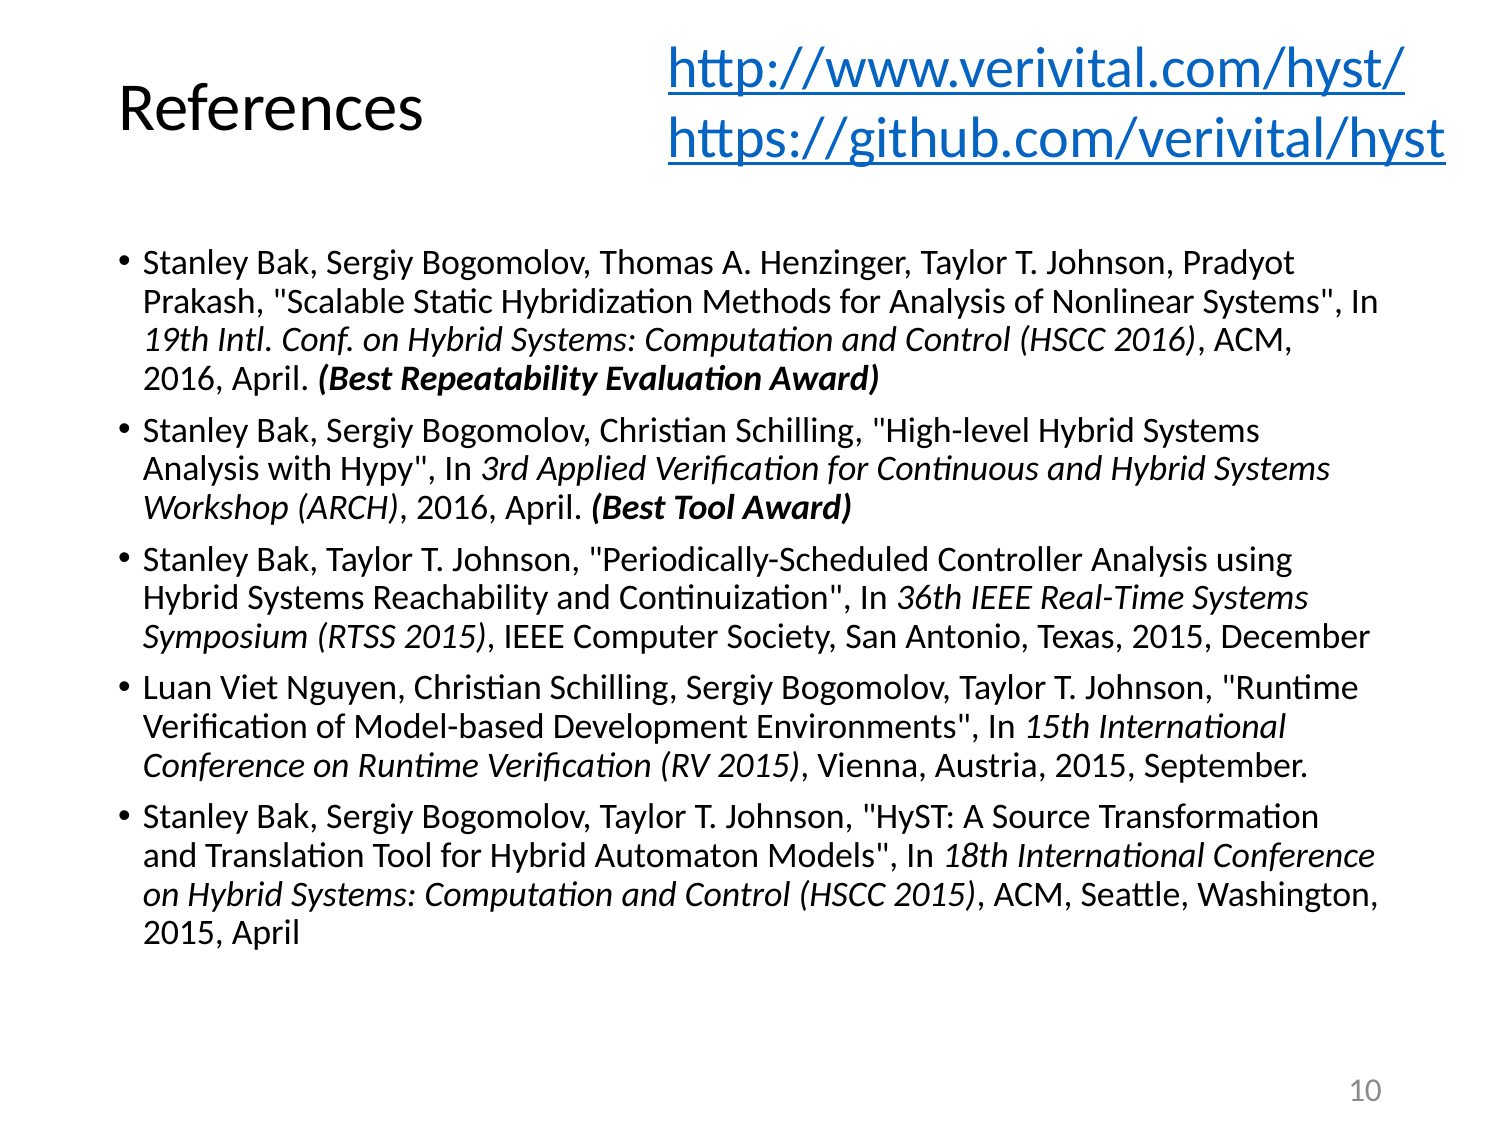

# References
http://www.verivital.com/hyst/
https://github.com/verivital/hyst
Stanley Bak, Sergiy Bogomolov, Thomas A. Henzinger, Taylor T. Johnson, Pradyot Prakash, "Scalable Static Hybridization Methods for Analysis of Nonlinear Systems", In 19th Intl. Conf. on Hybrid Systems: Computation and Control (HSCC 2016), ACM, 2016, April. (Best Repeatability Evaluation Award)
Stanley Bak, Sergiy Bogomolov, Christian Schilling, "High-level Hybrid Systems Analysis with Hypy", In 3rd Applied Verification for Continuous and Hybrid Systems Workshop (ARCH), 2016, April. (Best Tool Award)
Stanley Bak, Taylor T. Johnson, "Periodically-Scheduled Controller Analysis using Hybrid Systems Reachability and Continuization", In 36th IEEE Real-Time Systems Symposium (RTSS 2015), IEEE Computer Society, San Antonio, Texas, 2015, December
Luan Viet Nguyen, Christian Schilling, Sergiy Bogomolov, Taylor T. Johnson, "Runtime Verification of Model-based Development Environments", In 15th International Conference on Runtime Verification (RV 2015), Vienna, Austria, 2015, September.
Stanley Bak, Sergiy Bogomolov, Taylor T. Johnson, "HyST: A Source Transformation and Translation Tool for Hybrid Automaton Models", In 18th International Conference on Hybrid Systems: Computation and Control (HSCC 2015), ACM, Seattle, Washington, 2015, April

10